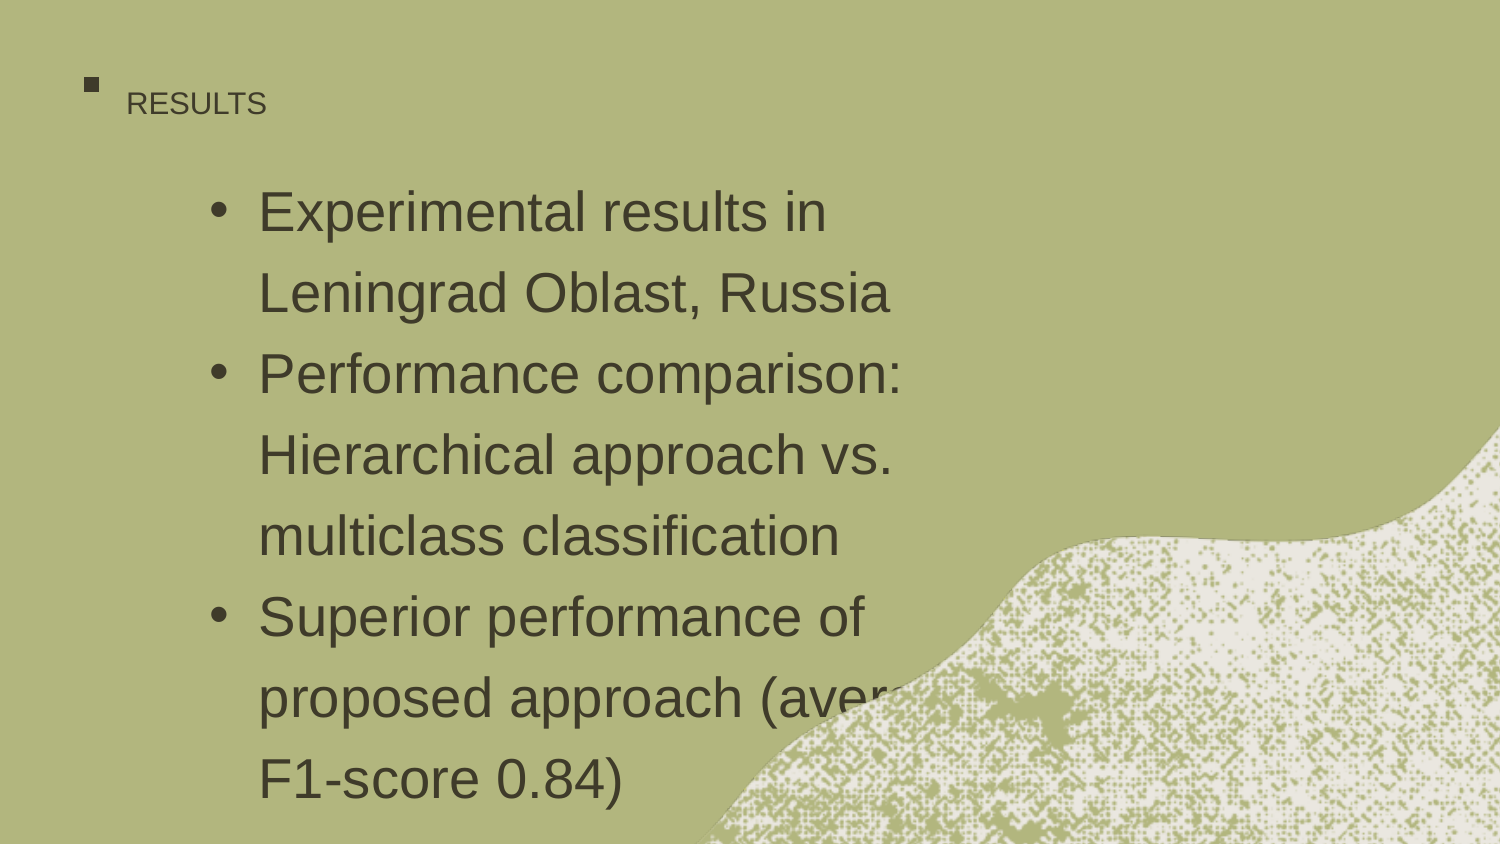

RESULTS

Experimental results in Leningrad Oblast, Russia
Performance comparison: Hierarchical approach vs. multiclass classification
Superior performance of proposed approach (average F1-score 0.84)